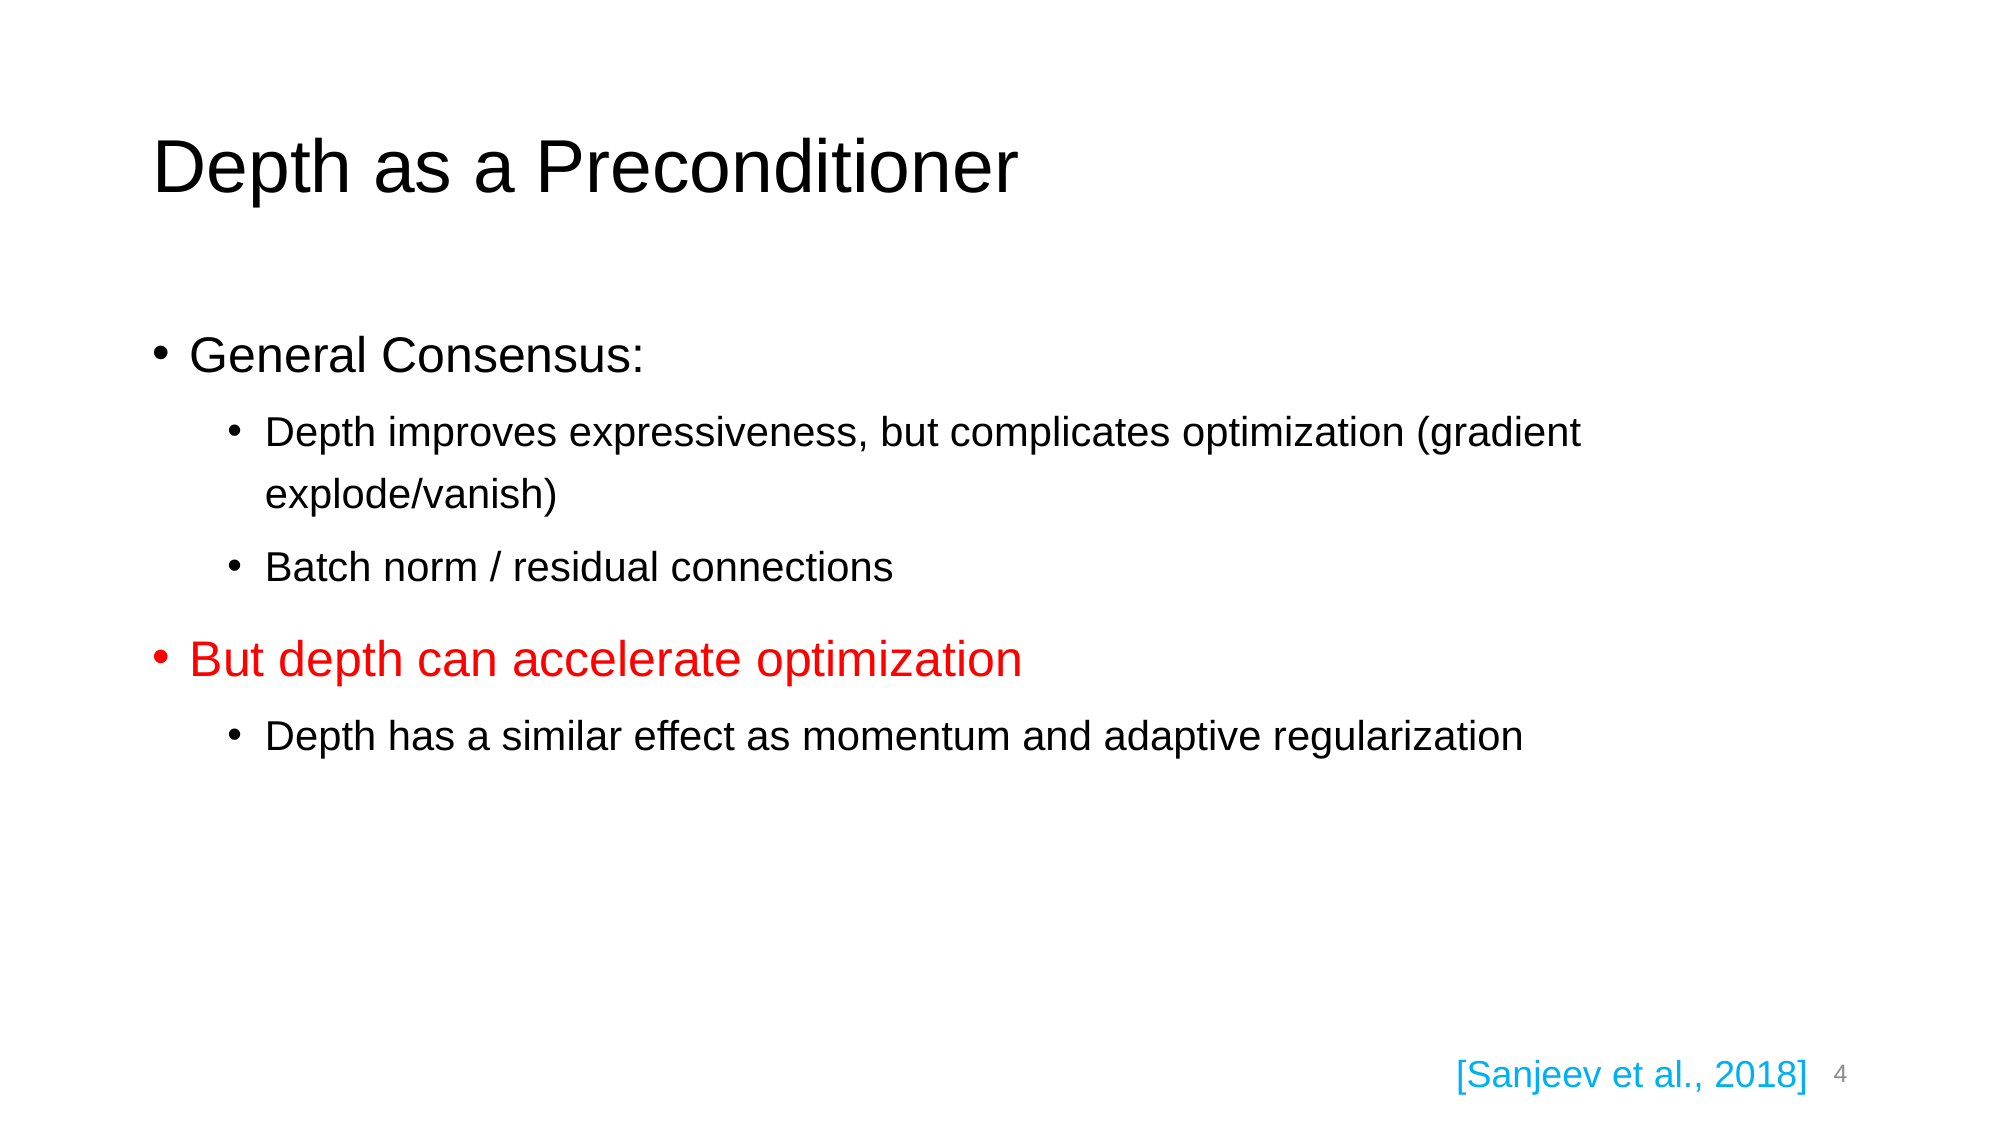

# Depth as a Preconditioner
General Consensus:
Depth improves expressiveness, but complicates optimization (gradient explode/vanish)
Batch norm / residual connections
But depth can accelerate optimization
Depth has a similar effect as momentum and adaptive regularization

4
[Sanjeev et al., 2018]